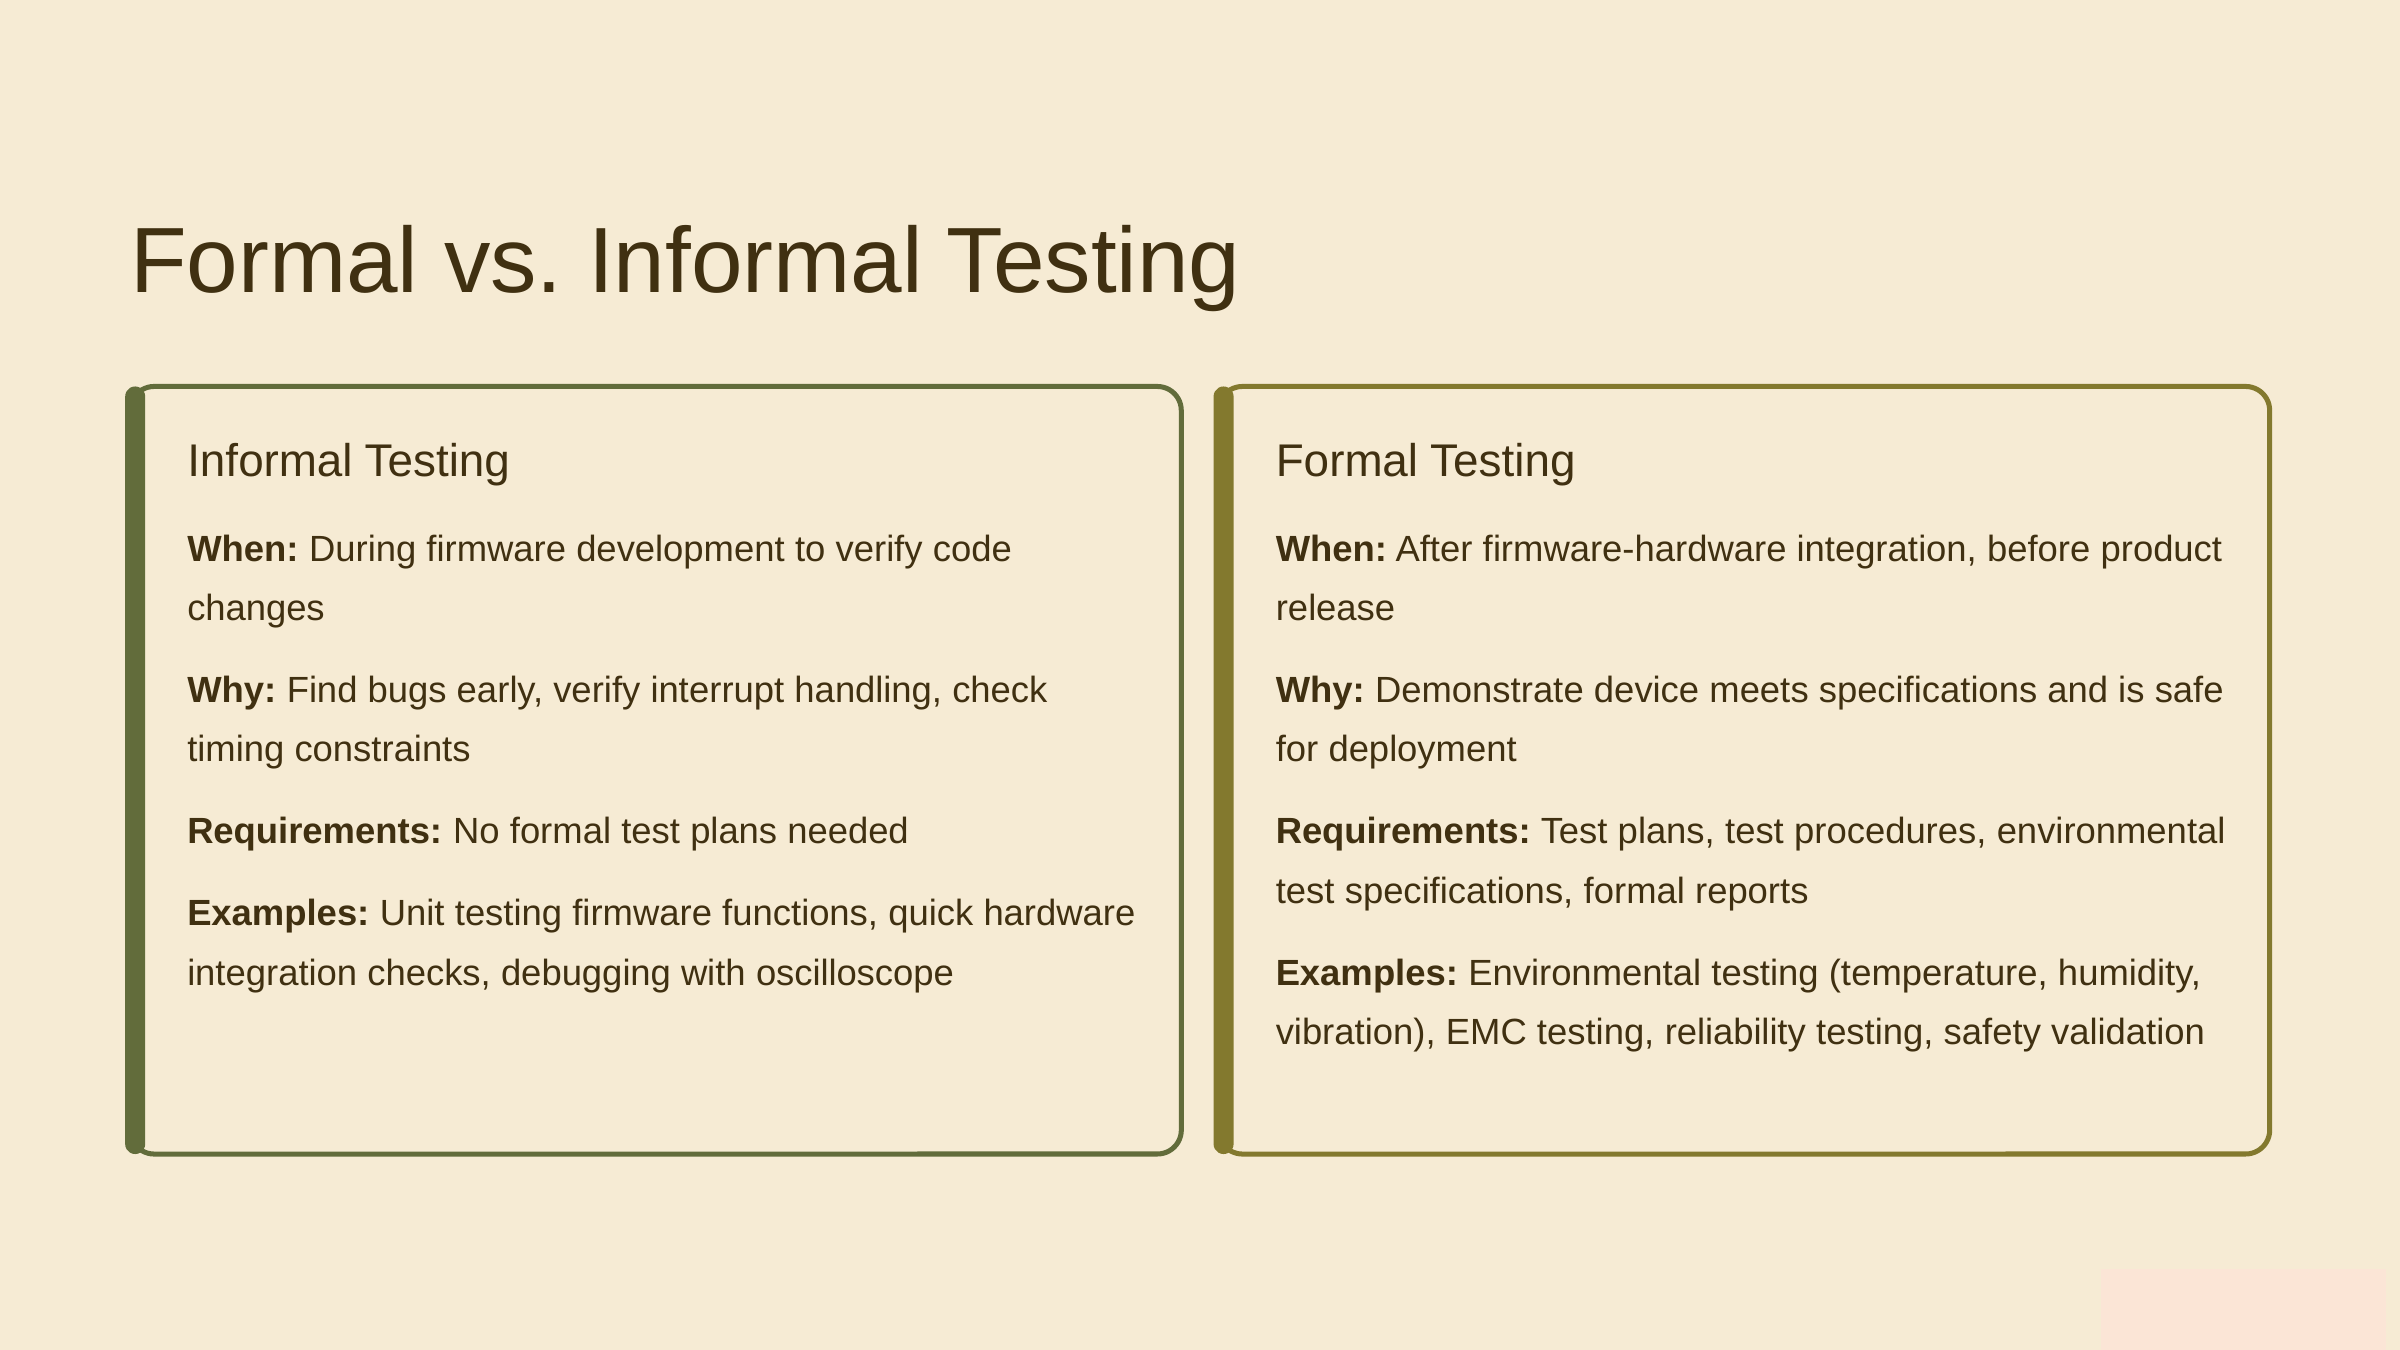

Formal vs. Informal Testing

Informal Testing
Formal Testing
When: During firmware development to verify code changes
When: After firmware-hardware integration, before product release
Why: Find bugs early, verify interrupt handling, check timing constraints
Why: Demonstrate device meets specifications and is safe for deployment
Requirements: No formal test plans needed
Requirements: Test plans, test procedures, environmental test specifications, formal reports
Examples: Unit testing firmware functions, quick hardware integration checks, debugging with oscilloscope
Examples: Environmental testing (temperature, humidity, vibration), EMC testing, reliability testing, safety validation